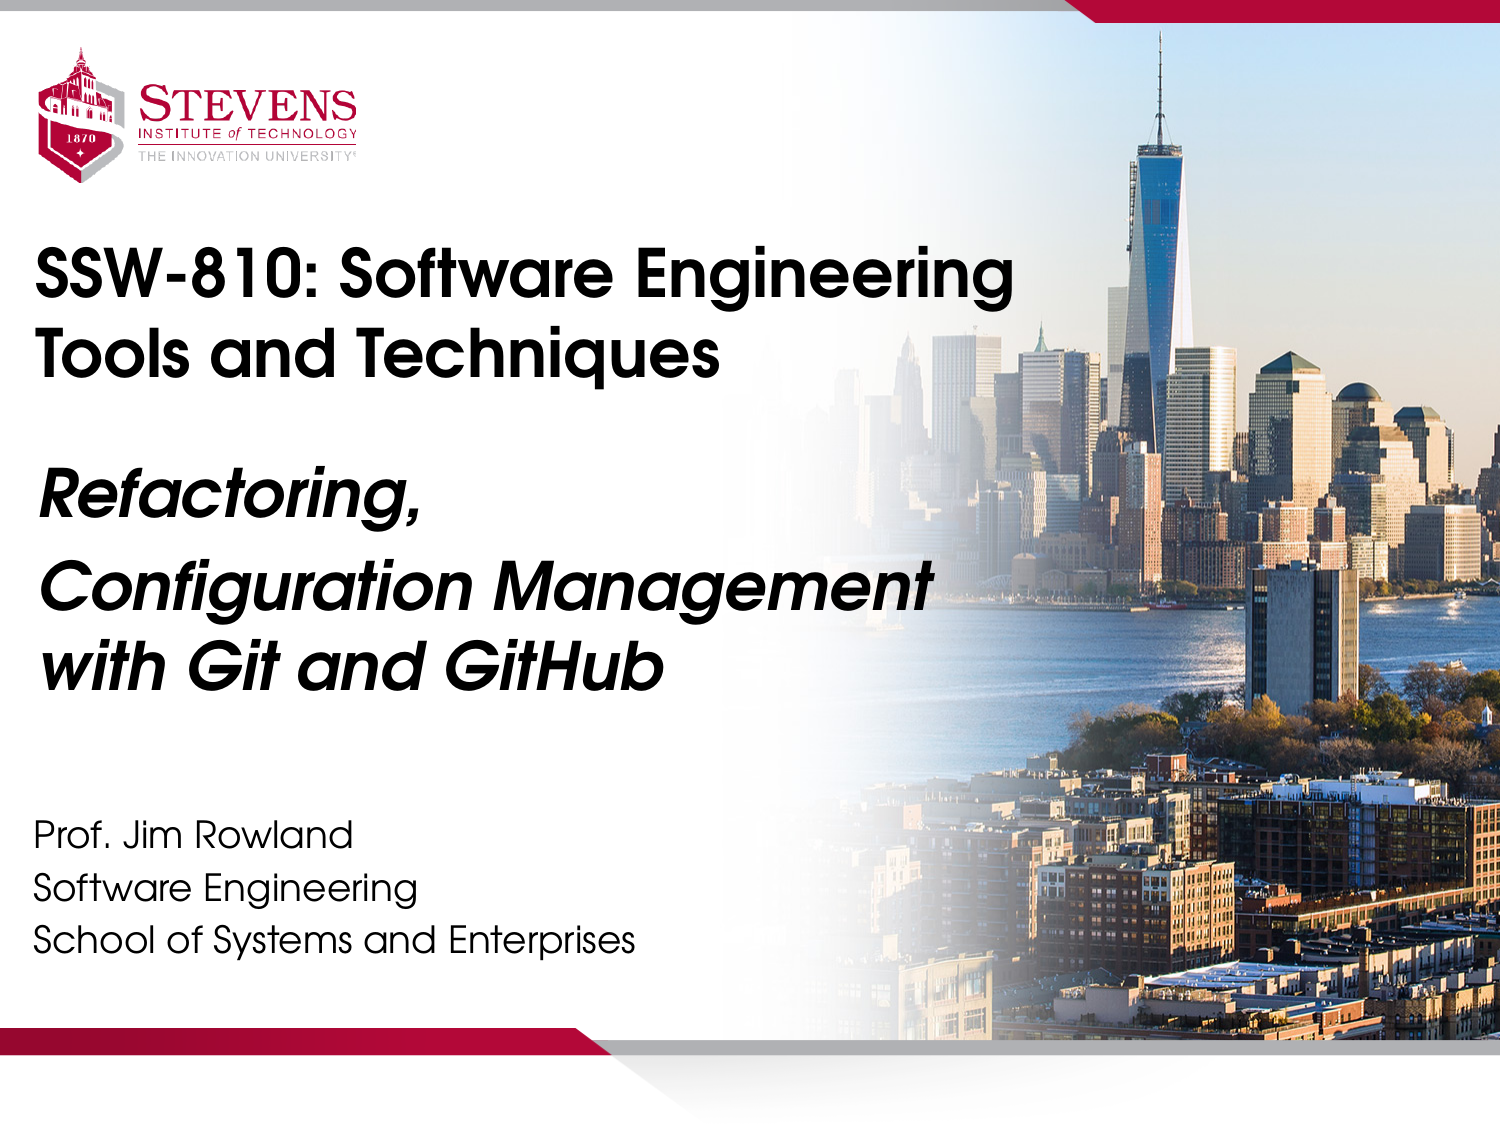

SSW-810: Software Engineering Tools and Techniques
Refactoring,
Configuration Management with Git and GitHub
Prof. Jim Rowland
Software Engineering
School of Systems and Enterprises